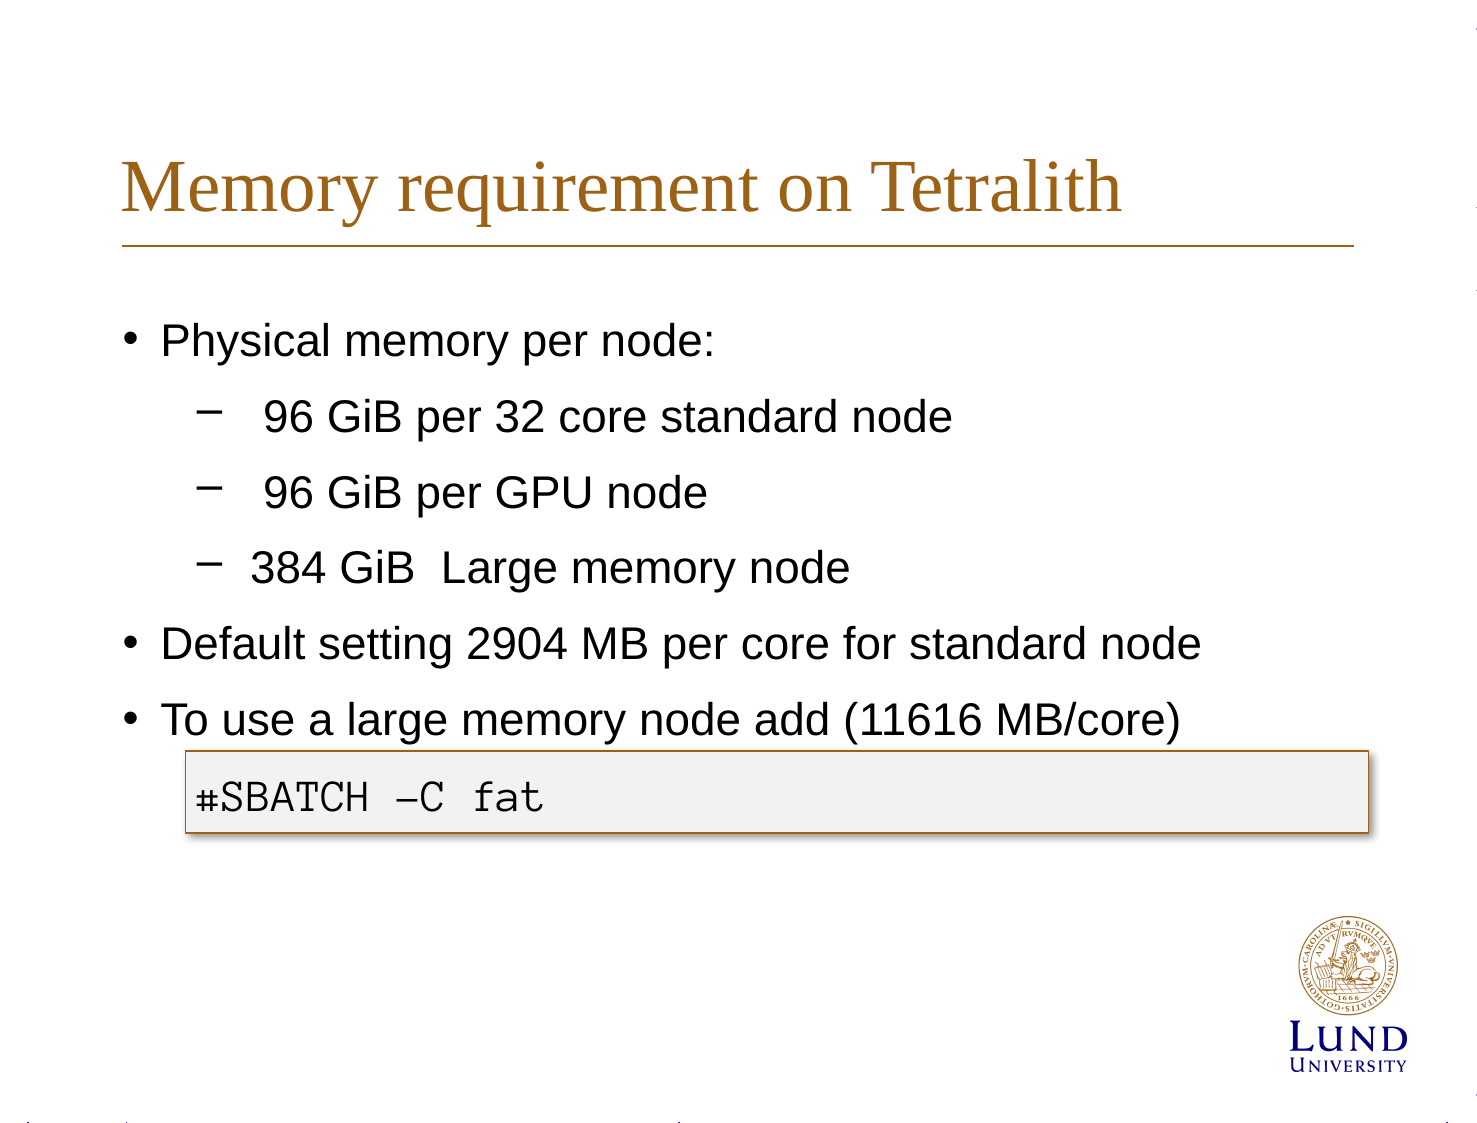

# Memory requirement on Tetralith
Physical memory per node:
  96 GiB per 32 core standard node
  96 GiB per GPU node
 384 GiB  Large memory node
Default setting 2904 MB per core for standard node
To use a large memory node add (11616 MB/core)
#SBATCH -C fat